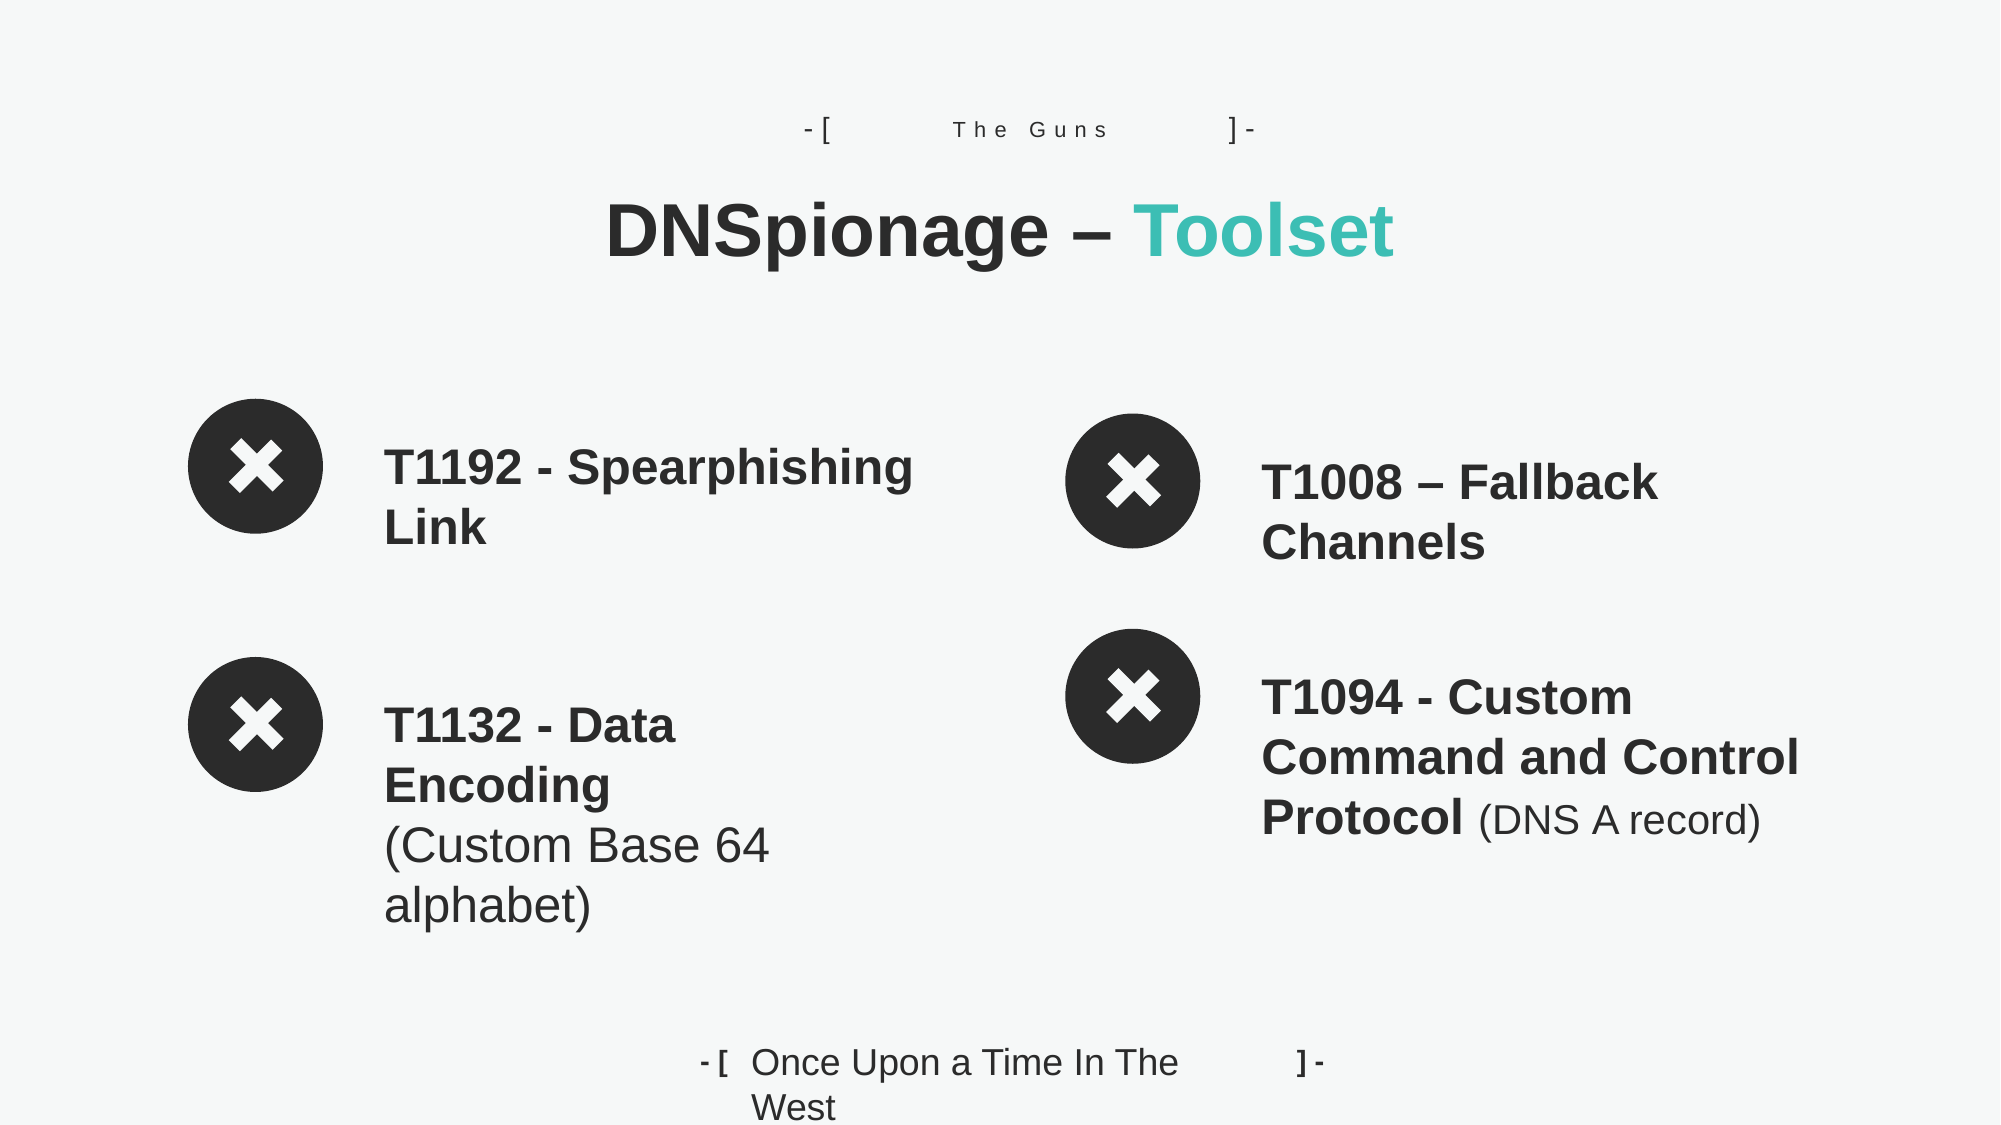

-[
]-
The Guns
DNSpionage – Toolset

T1192 - Spearphishing Link

T1008 – Fallback Channels

T1094 - Custom Command and Control Protocol (DNS A record)

T1132 - Data Encoding (Custom Base 64 alphabet)